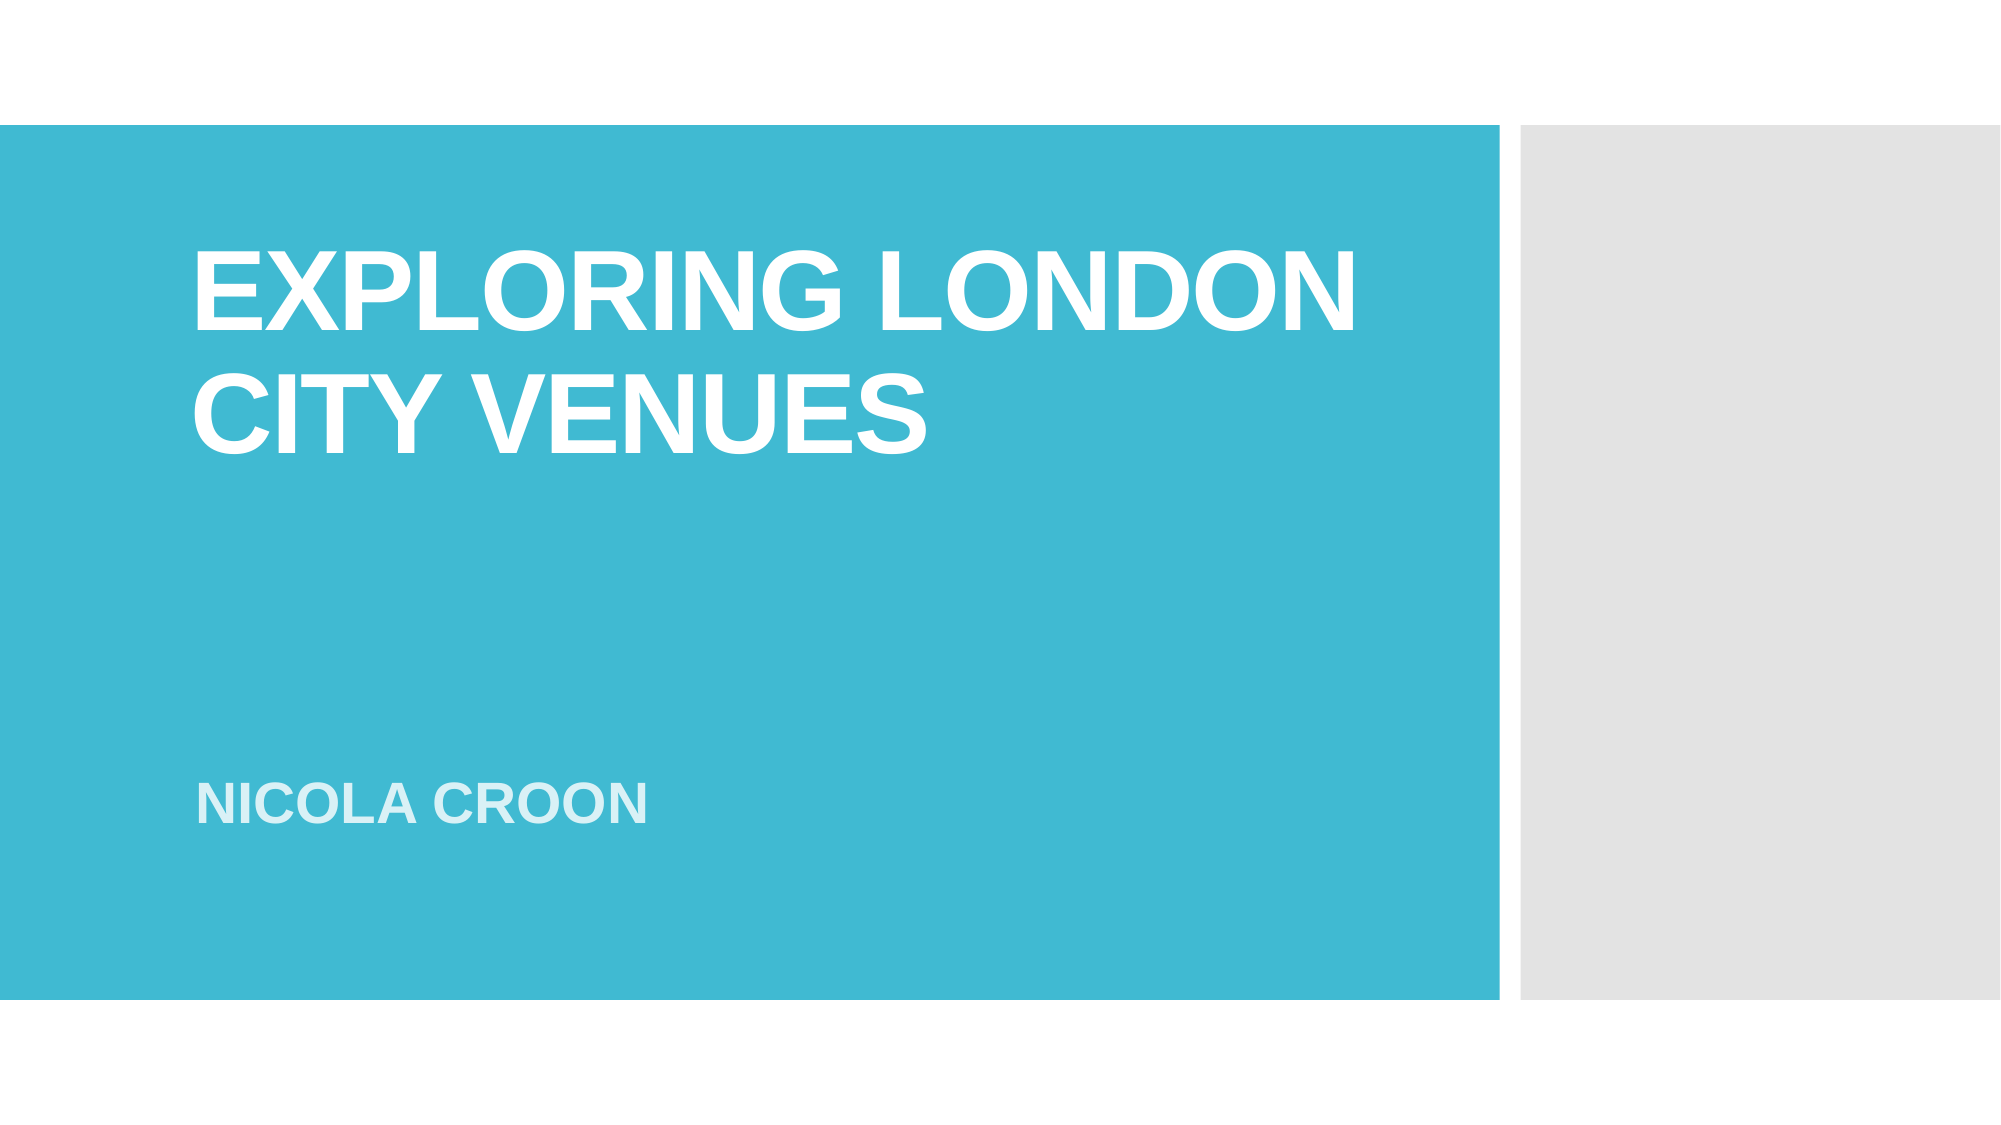

# EXPLORING LONDON CITY VENUES
NICOLA CROON